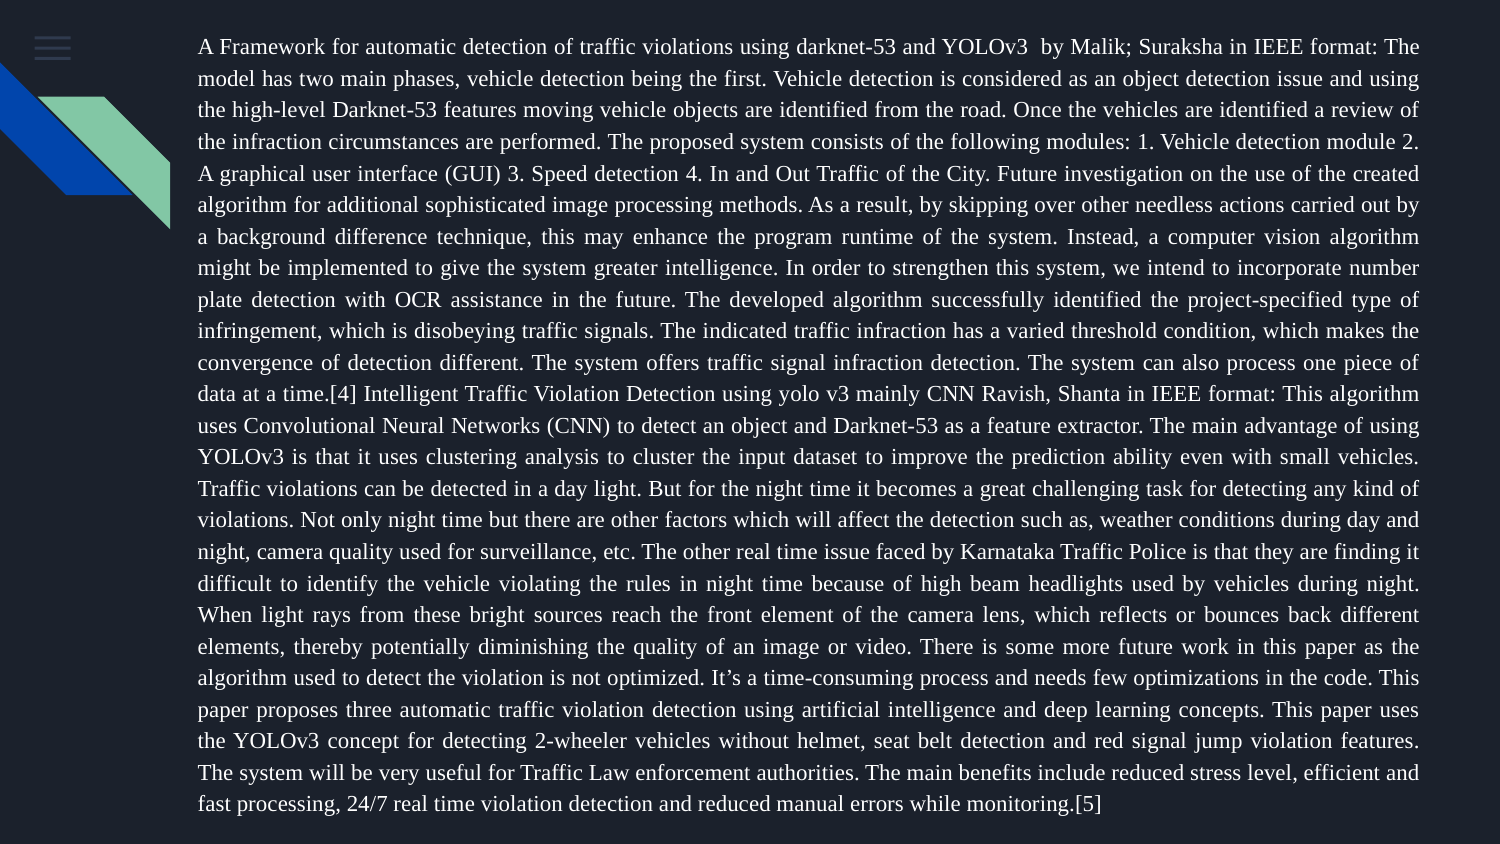

A Framework for automatic detection of traffic violations using darknet-53 and YOLOv3  by Malik; Suraksha in IEEE format: The model has two main phases, vehicle detection being the first. Vehicle detection is considered as an object detection issue and using the high-level Darknet-53 features moving vehicle objects are identified from the road. Once the vehicles are identified a review of the infraction circumstances are performed. The proposed system consists of the following modules: 1. Vehicle detection module 2. A graphical user interface (GUI) 3. Speed detection 4. In and Out Traffic of the City. Future investigation on the use of the created algorithm for additional sophisticated image processing methods. As a result, by skipping over other needless actions carried out by a background difference technique, this may enhance the program runtime of the system. Instead, a computer vision algorithm might be implemented to give the system greater intelligence. In order to strengthen this system, we intend to incorporate number plate detection with OCR assistance in the future. The developed algorithm successfully identified the project-specified type of infringement, which is disobeying traffic signals. The indicated traffic infraction has a varied threshold condition, which makes the convergence of detection different. The system offers traffic signal infraction detection. The system can also process one piece of data at a time.[4] Intelligent Traffic Violation Detection using yolo v3 mainly CNN Ravish, Shanta in IEEE format: This algorithm uses Convolutional Neural Networks (CNN) to detect an object and Darknet-53 as a feature extractor. The main advantage of using YOLOv3 is that it uses clustering analysis to cluster the input dataset to improve the prediction ability even with small vehicles. Traffic violations can be detected in a day light. But for the night time it becomes a great challenging task for detecting any kind of violations. Not only night time but there are other factors which will affect the detection such as, weather conditions during day and night, camera quality used for surveillance, etc. The other real time issue faced by Karnataka Traffic Police is that they are finding it difficult to identify the vehicle violating the rules in night time because of high beam headlights used by vehicles during night. When light rays from these bright sources reach the front element of the camera lens, which reflects or bounces back different elements, thereby potentially diminishing the quality of an image or video. There is some more future work in this paper as the algorithm used to detect the violation is not optimized. It’s a time-consuming process and needs few optimizations in the code. This paper proposes three automatic traffic violation detection using artificial intelligence and deep learning concepts. This paper uses the YOLOv3 concept for detecting 2-wheeler vehicles without helmet, seat belt detection and red signal jump violation features. The system will be very useful for Traffic Law enforcement authorities. The main benefits include reduced stress level, efficient and fast processing, 24/7 real time violation detection and reduced manual errors while monitoring.[5]